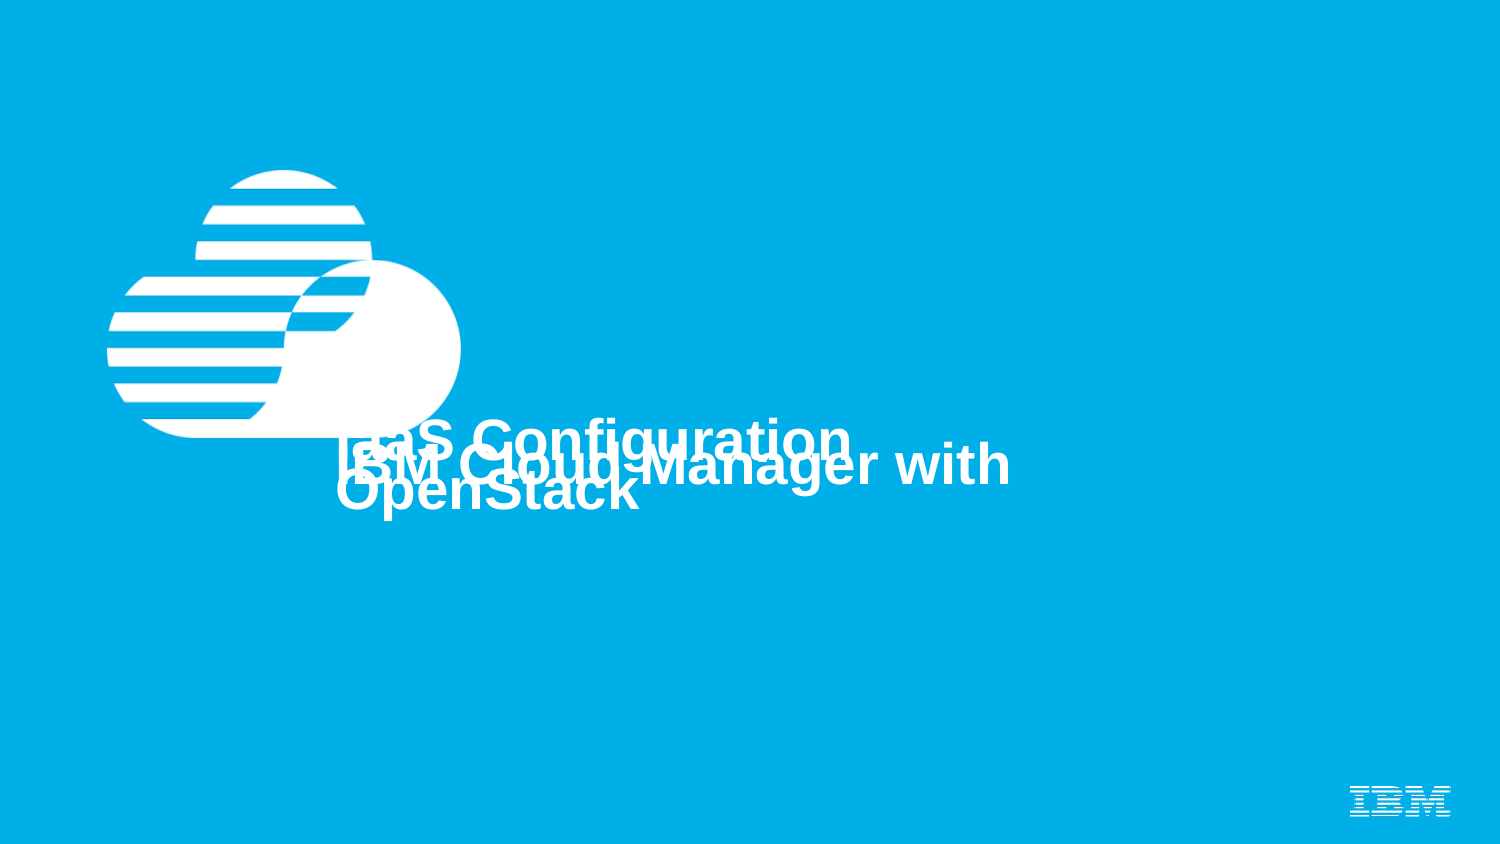

IaaS Configuration
IBM Cloud Manager with OpenStack